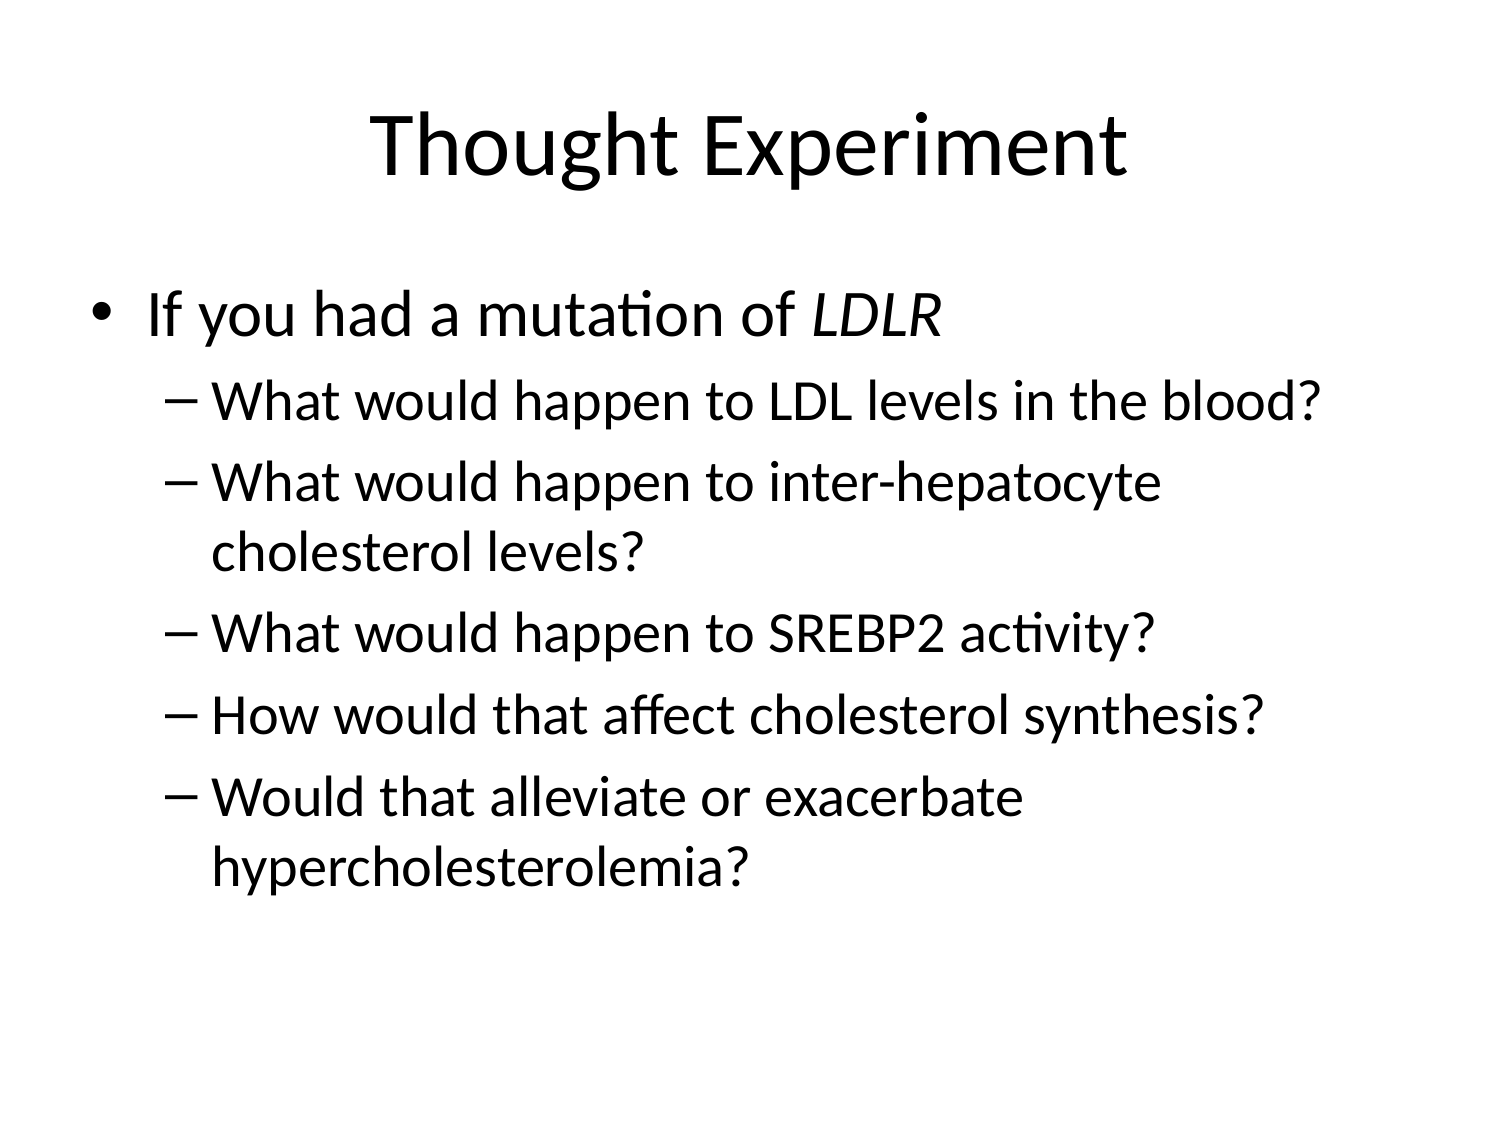

# Thought Experiment
If you had a mutation of LDLR
What would happen to LDL levels in the blood?
What would happen to inter-hepatocyte cholesterol levels?
What would happen to SREBP2 activity?
How would that affect cholesterol synthesis?
Would that alleviate or exacerbate hypercholesterolemia?